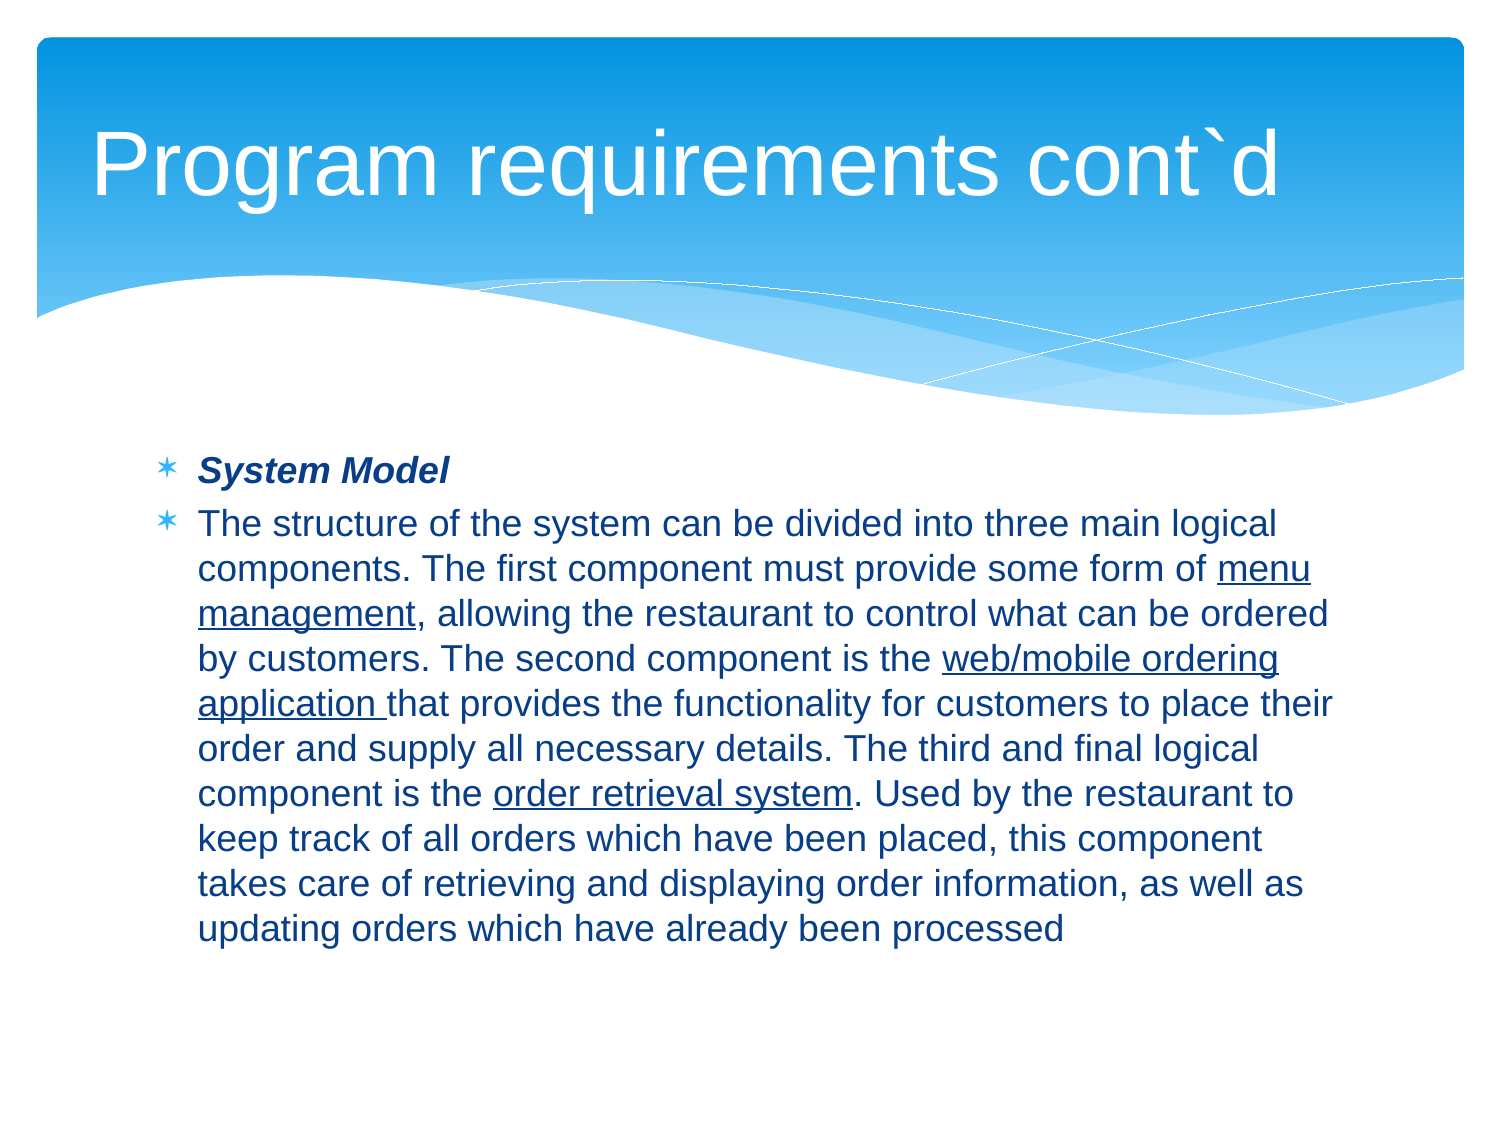

# Program requirements cont`d
System Model
The structure of the system can be divided into three main logical components. The first component must provide some form of menu management, allowing the restaurant to control what can be ordered by customers. The second component is the web/mobile ordering application that provides the functionality for customers to place their order and supply all necessary details. The third and final logical component is the order retrieval system. Used by the restaurant to keep track of all orders which have been placed, this component takes care of retrieving and displaying order information, as well as updating orders which have already been processed